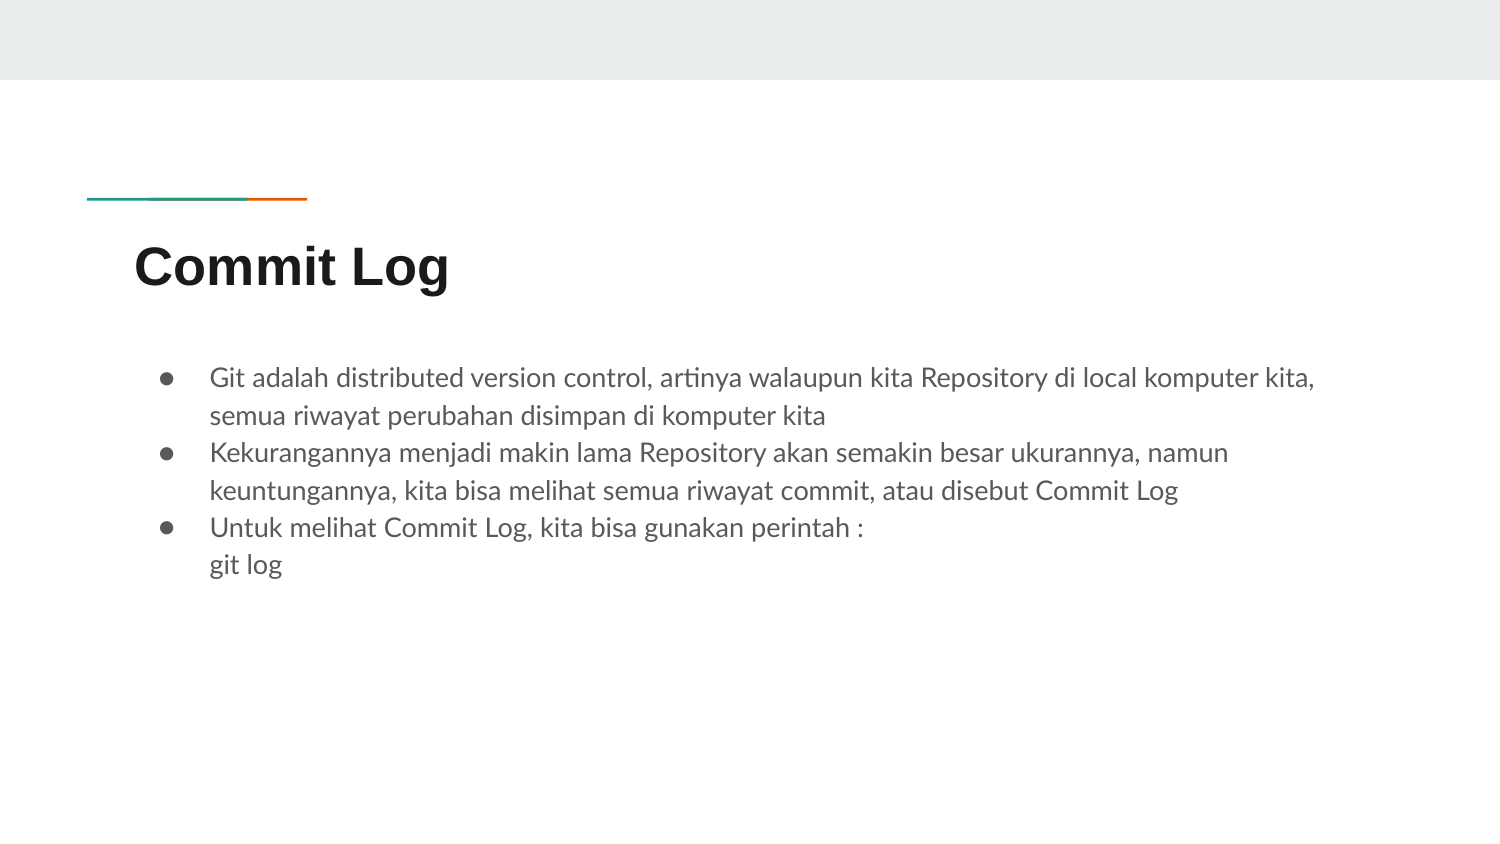

# Commit Log
Git adalah distributed version control, artinya walaupun kita Repository di local komputer kita, semua riwayat perubahan disimpan di komputer kita
Kekurangannya menjadi makin lama Repository akan semakin besar ukurannya, namun keuntungannya, kita bisa melihat semua riwayat commit, atau disebut Commit Log
Untuk melihat Commit Log, kita bisa gunakan perintah :
git log